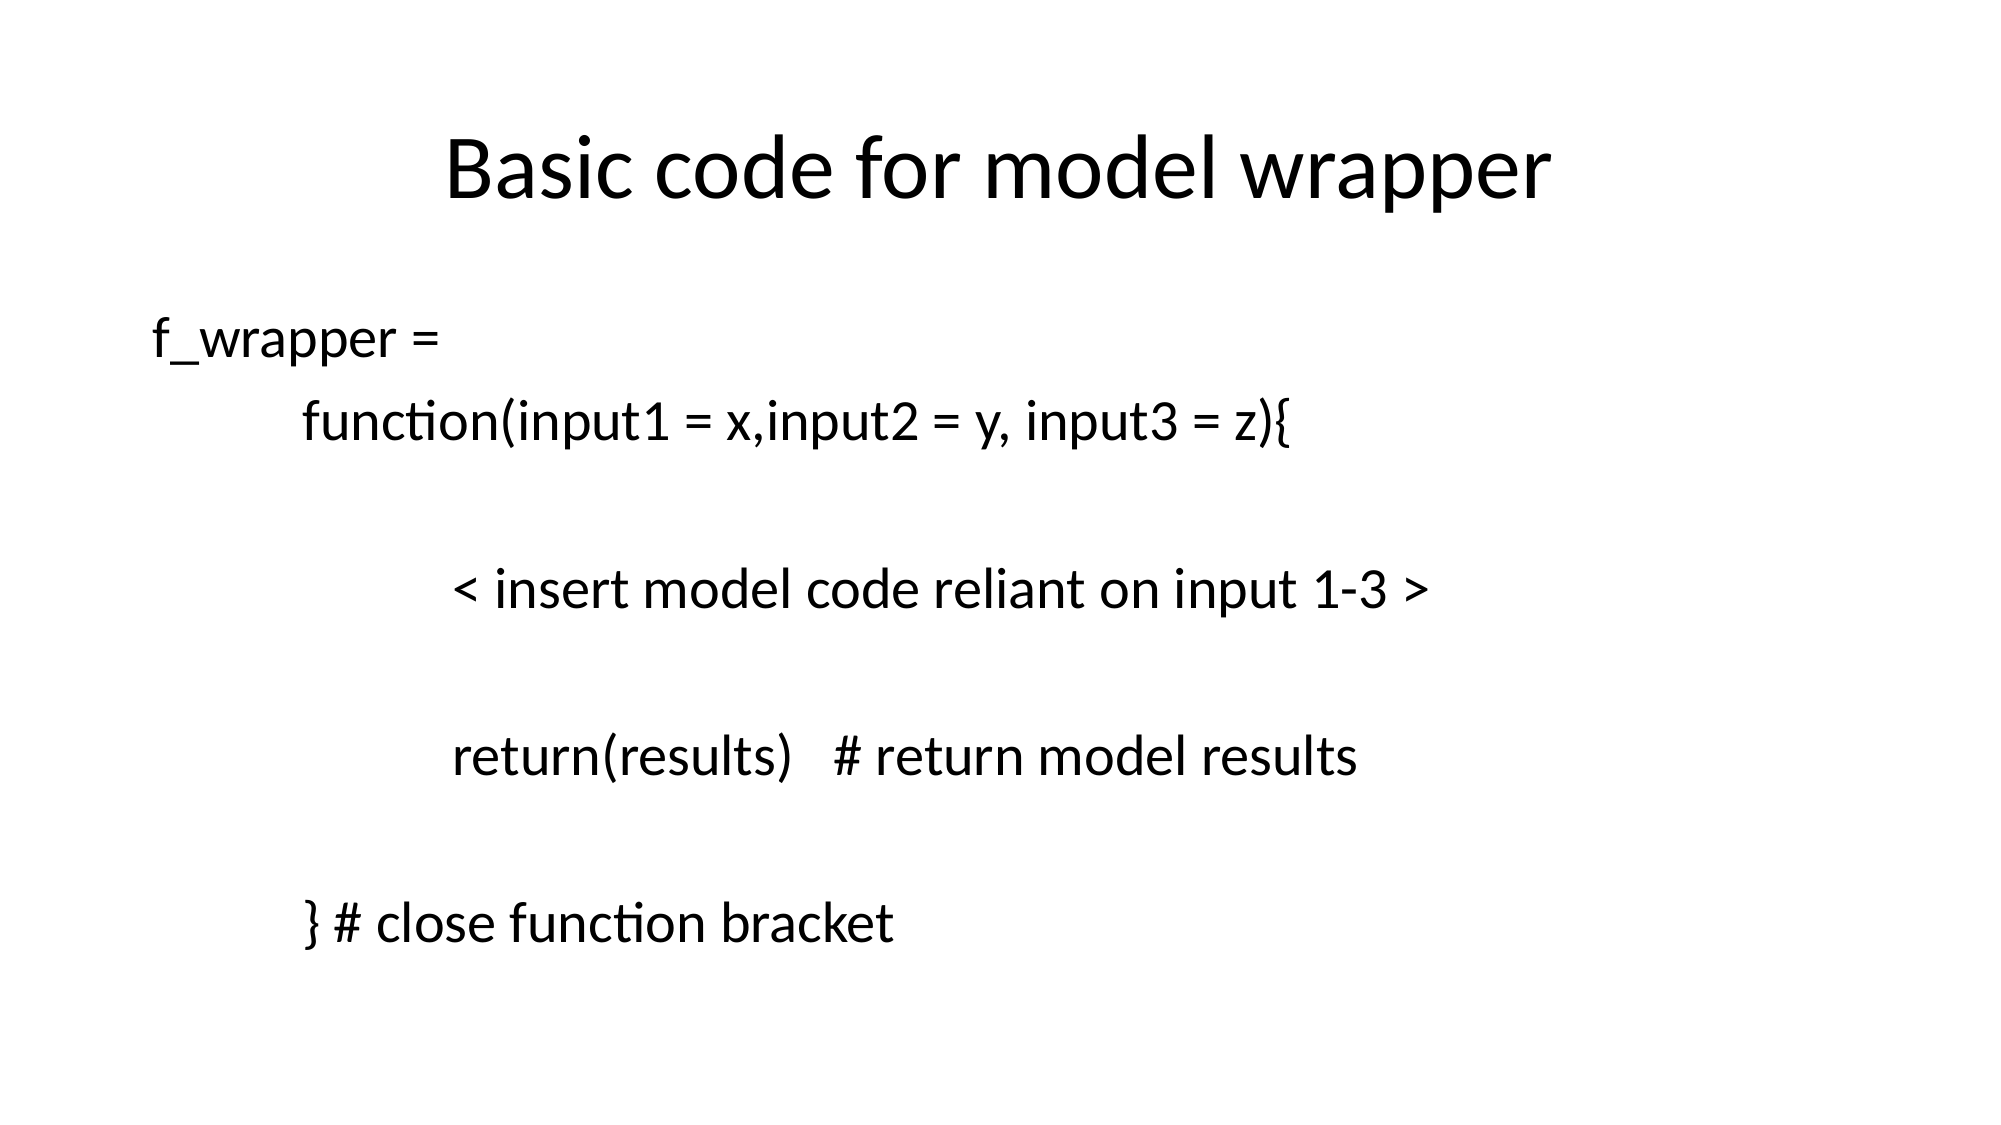

# Basic code for model wrapper
f_wrapper =
	function(input1 = x,input2 = y, input3 = z){

		< insert model code reliant on input 1-3 >

		return(results)   # return model results

	} # close function bracket